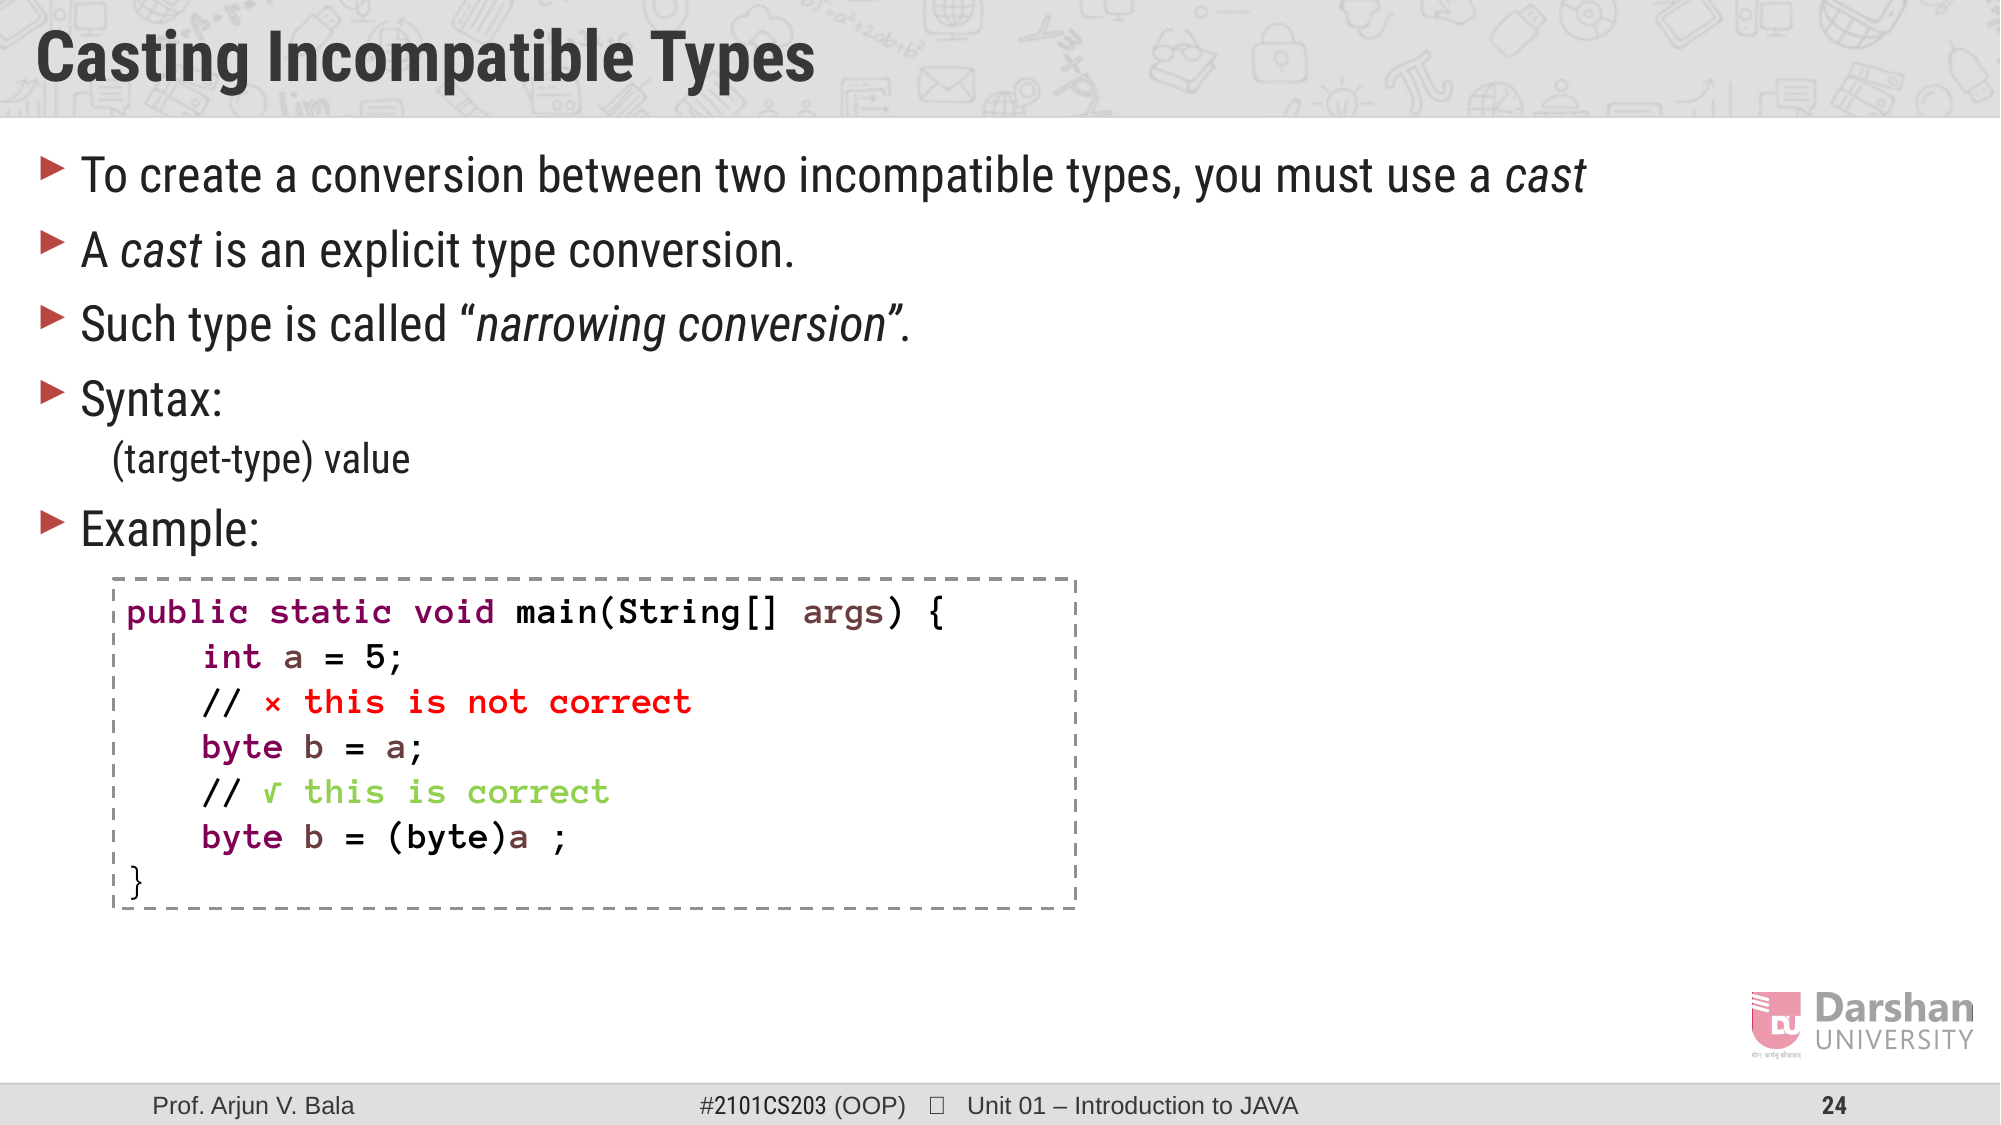

# Casting Incompatible Types
To create a conversion between two incompatible types, you must use a cast
A cast is an explicit type conversion.
Such type is called “narrowing conversion”.
Syntax:
(target-type) value
Example:

public static void main(String[] args) {
int a = 5;
// × this is not correct
byte b = a;
// √ this is correct
byte b = (byte)a ;
}